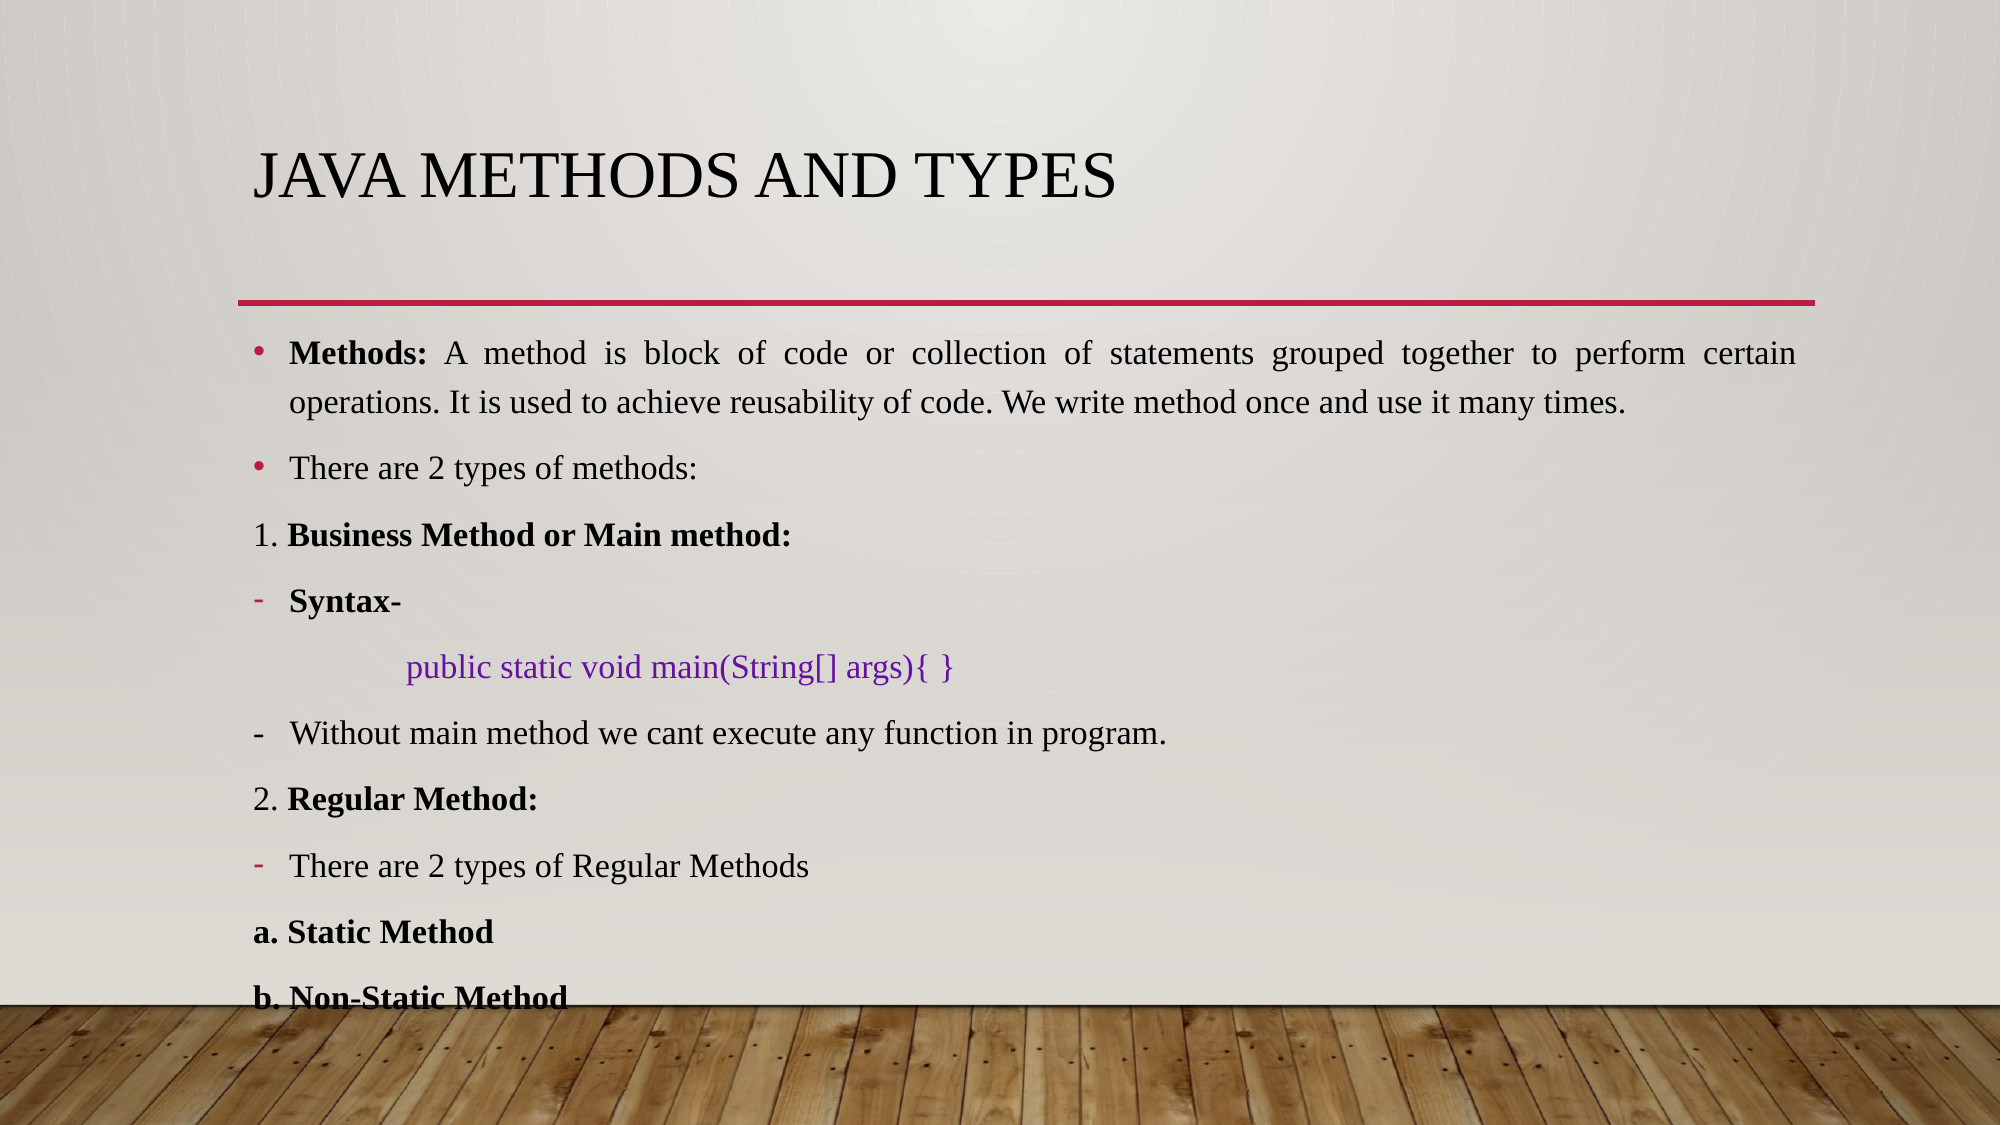

# Java methods and types
Methods: A method is block of code or collection of statements grouped together to perform certain operations. It is used to achieve reusability of code. We write method once and use it many times.
There are 2 types of methods:
1. Business Method or Main method:
Syntax-
                  public static void main(String[] args){ }
-   Without main method we cant execute any function in program.
2. Regular Method:
There are 2 types of Regular Methods
a. Static Method
b. Non-Static Method